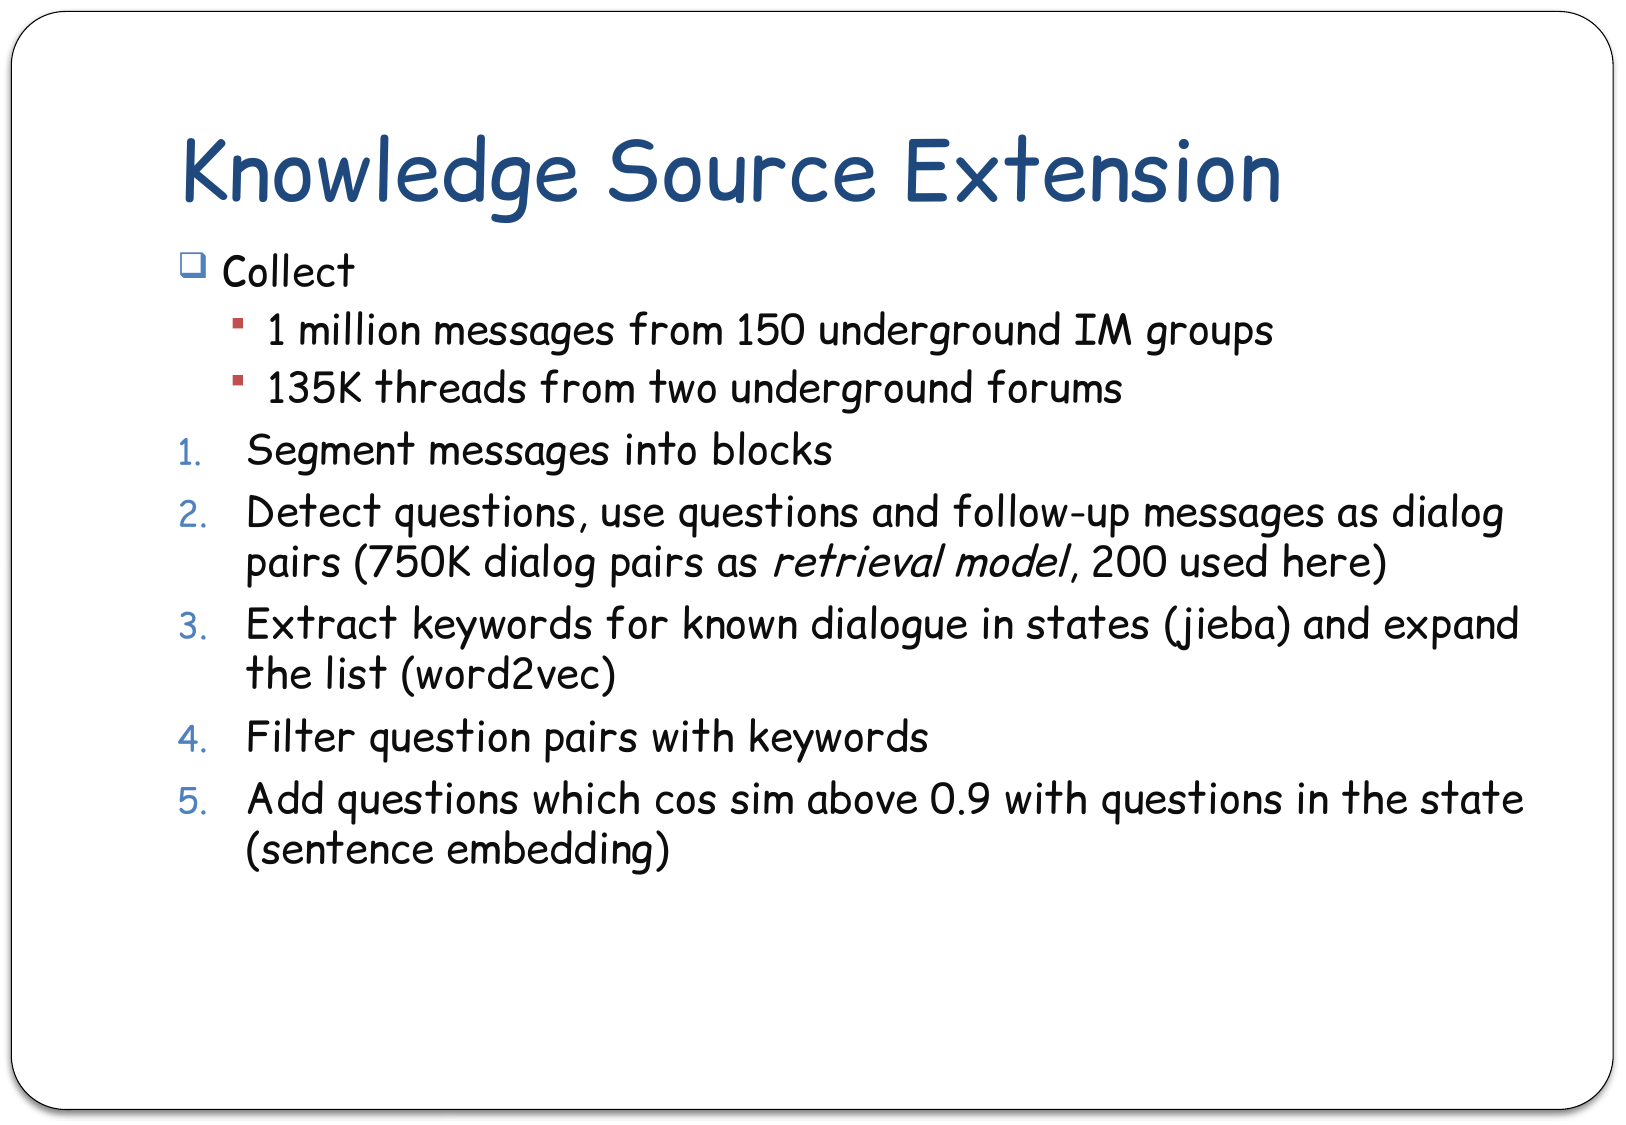

# Knowledge Source Extension
Collect
1 million messages from 150 underground IM groups
135K threads from two underground forums
Segment messages into blocks
Detect questions, use questions and follow-up messages as dialog pairs (750K dialog pairs as retrieval model, 200 used here)
Extract keywords for known dialogue in states (jieba) and expand the list (word2vec)
Filter question pairs with keywords
Add questions which cos sim above 0.9 with questions in the state (sentence embedding)